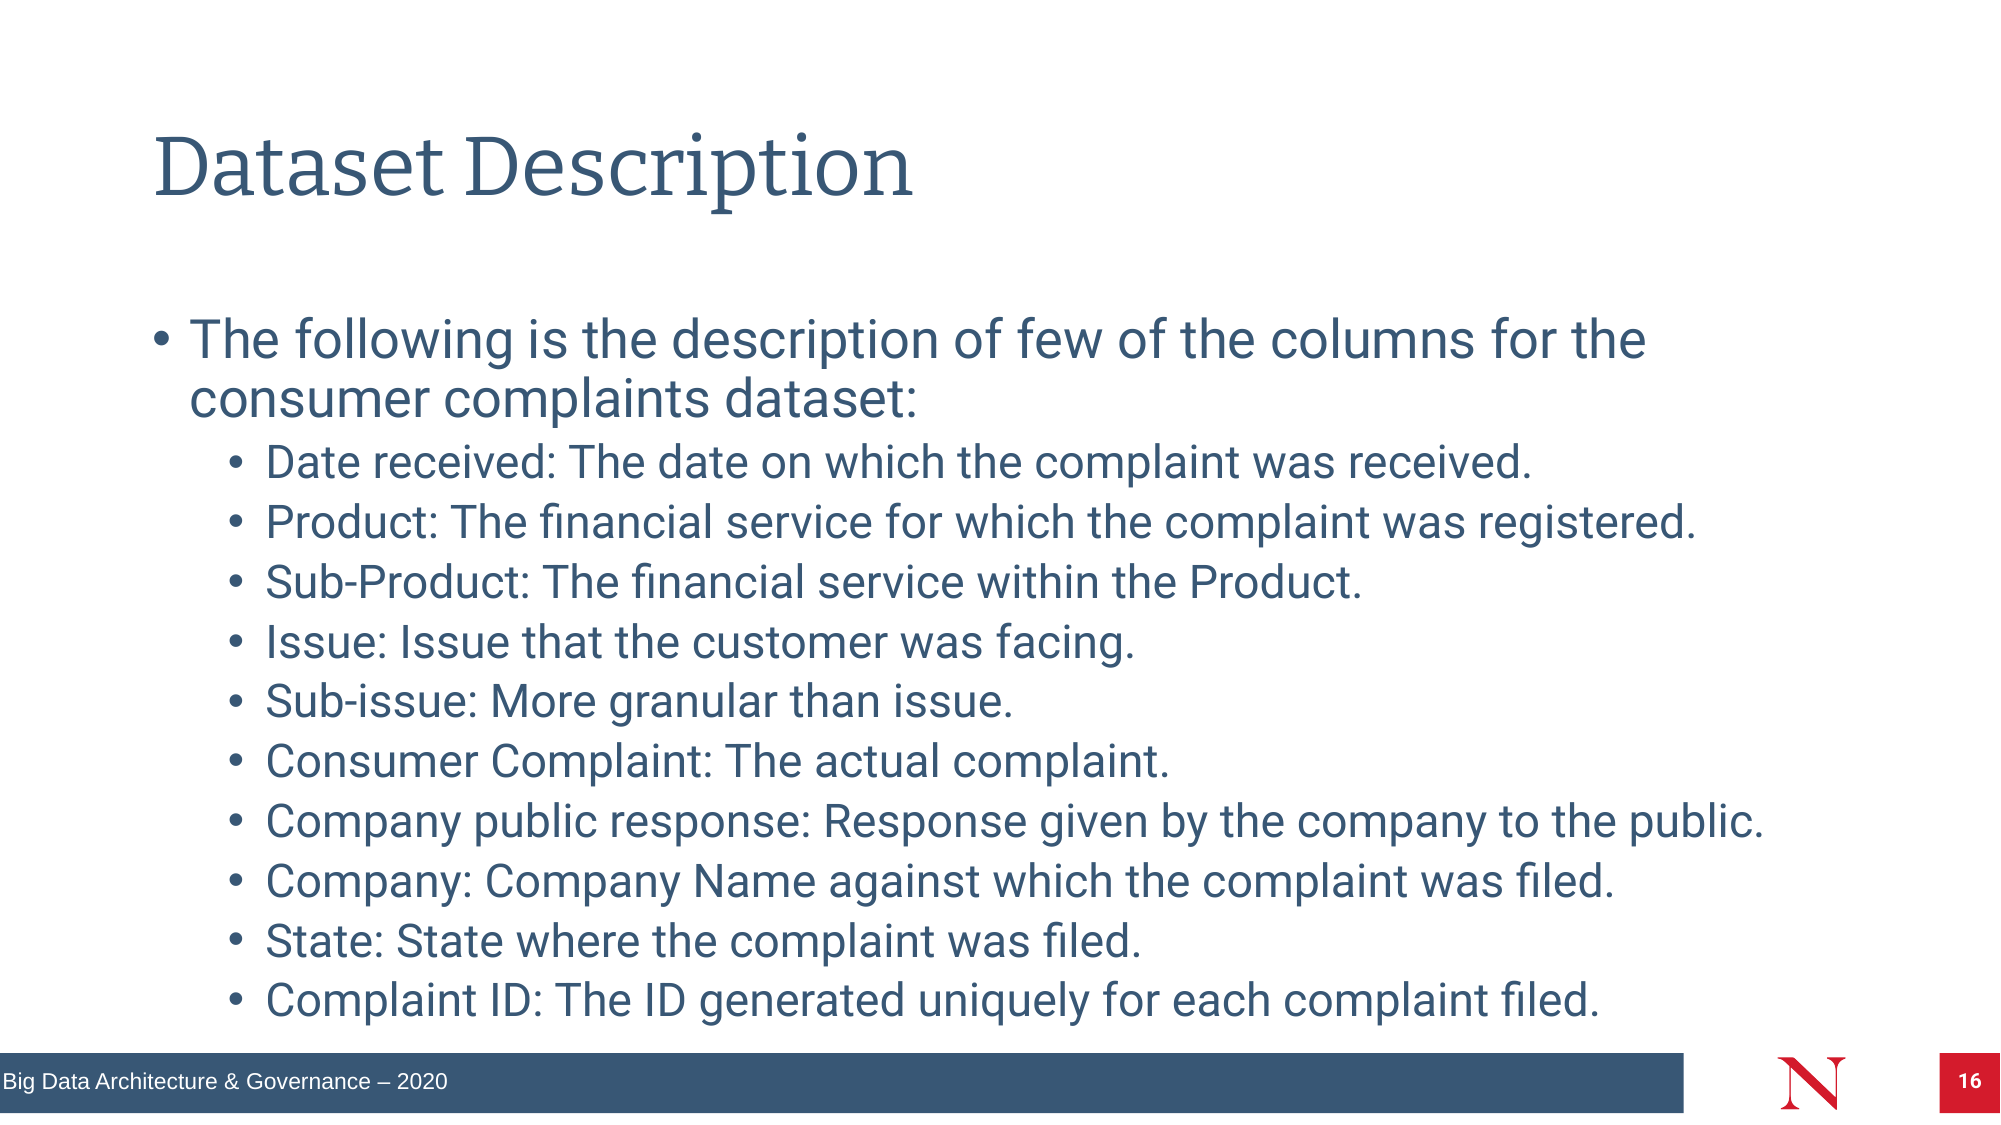

# Dataset Description
The following is the description of few of the columns for the consumer complaints dataset:
Date received: The date on which the complaint was received.
Product: The financial service for which the complaint was registered.
Sub-Product: The financial service within the Product.
Issue: Issue that the customer was facing.
Sub-issue: More granular than issue.
Consumer Complaint: The actual complaint.
Company public response: Response given by the company to the public.
Company: Company Name against which the complaint was filed.
State: State where the complaint was filed.
Complaint ID: The ID generated uniquely for each complaint filed.